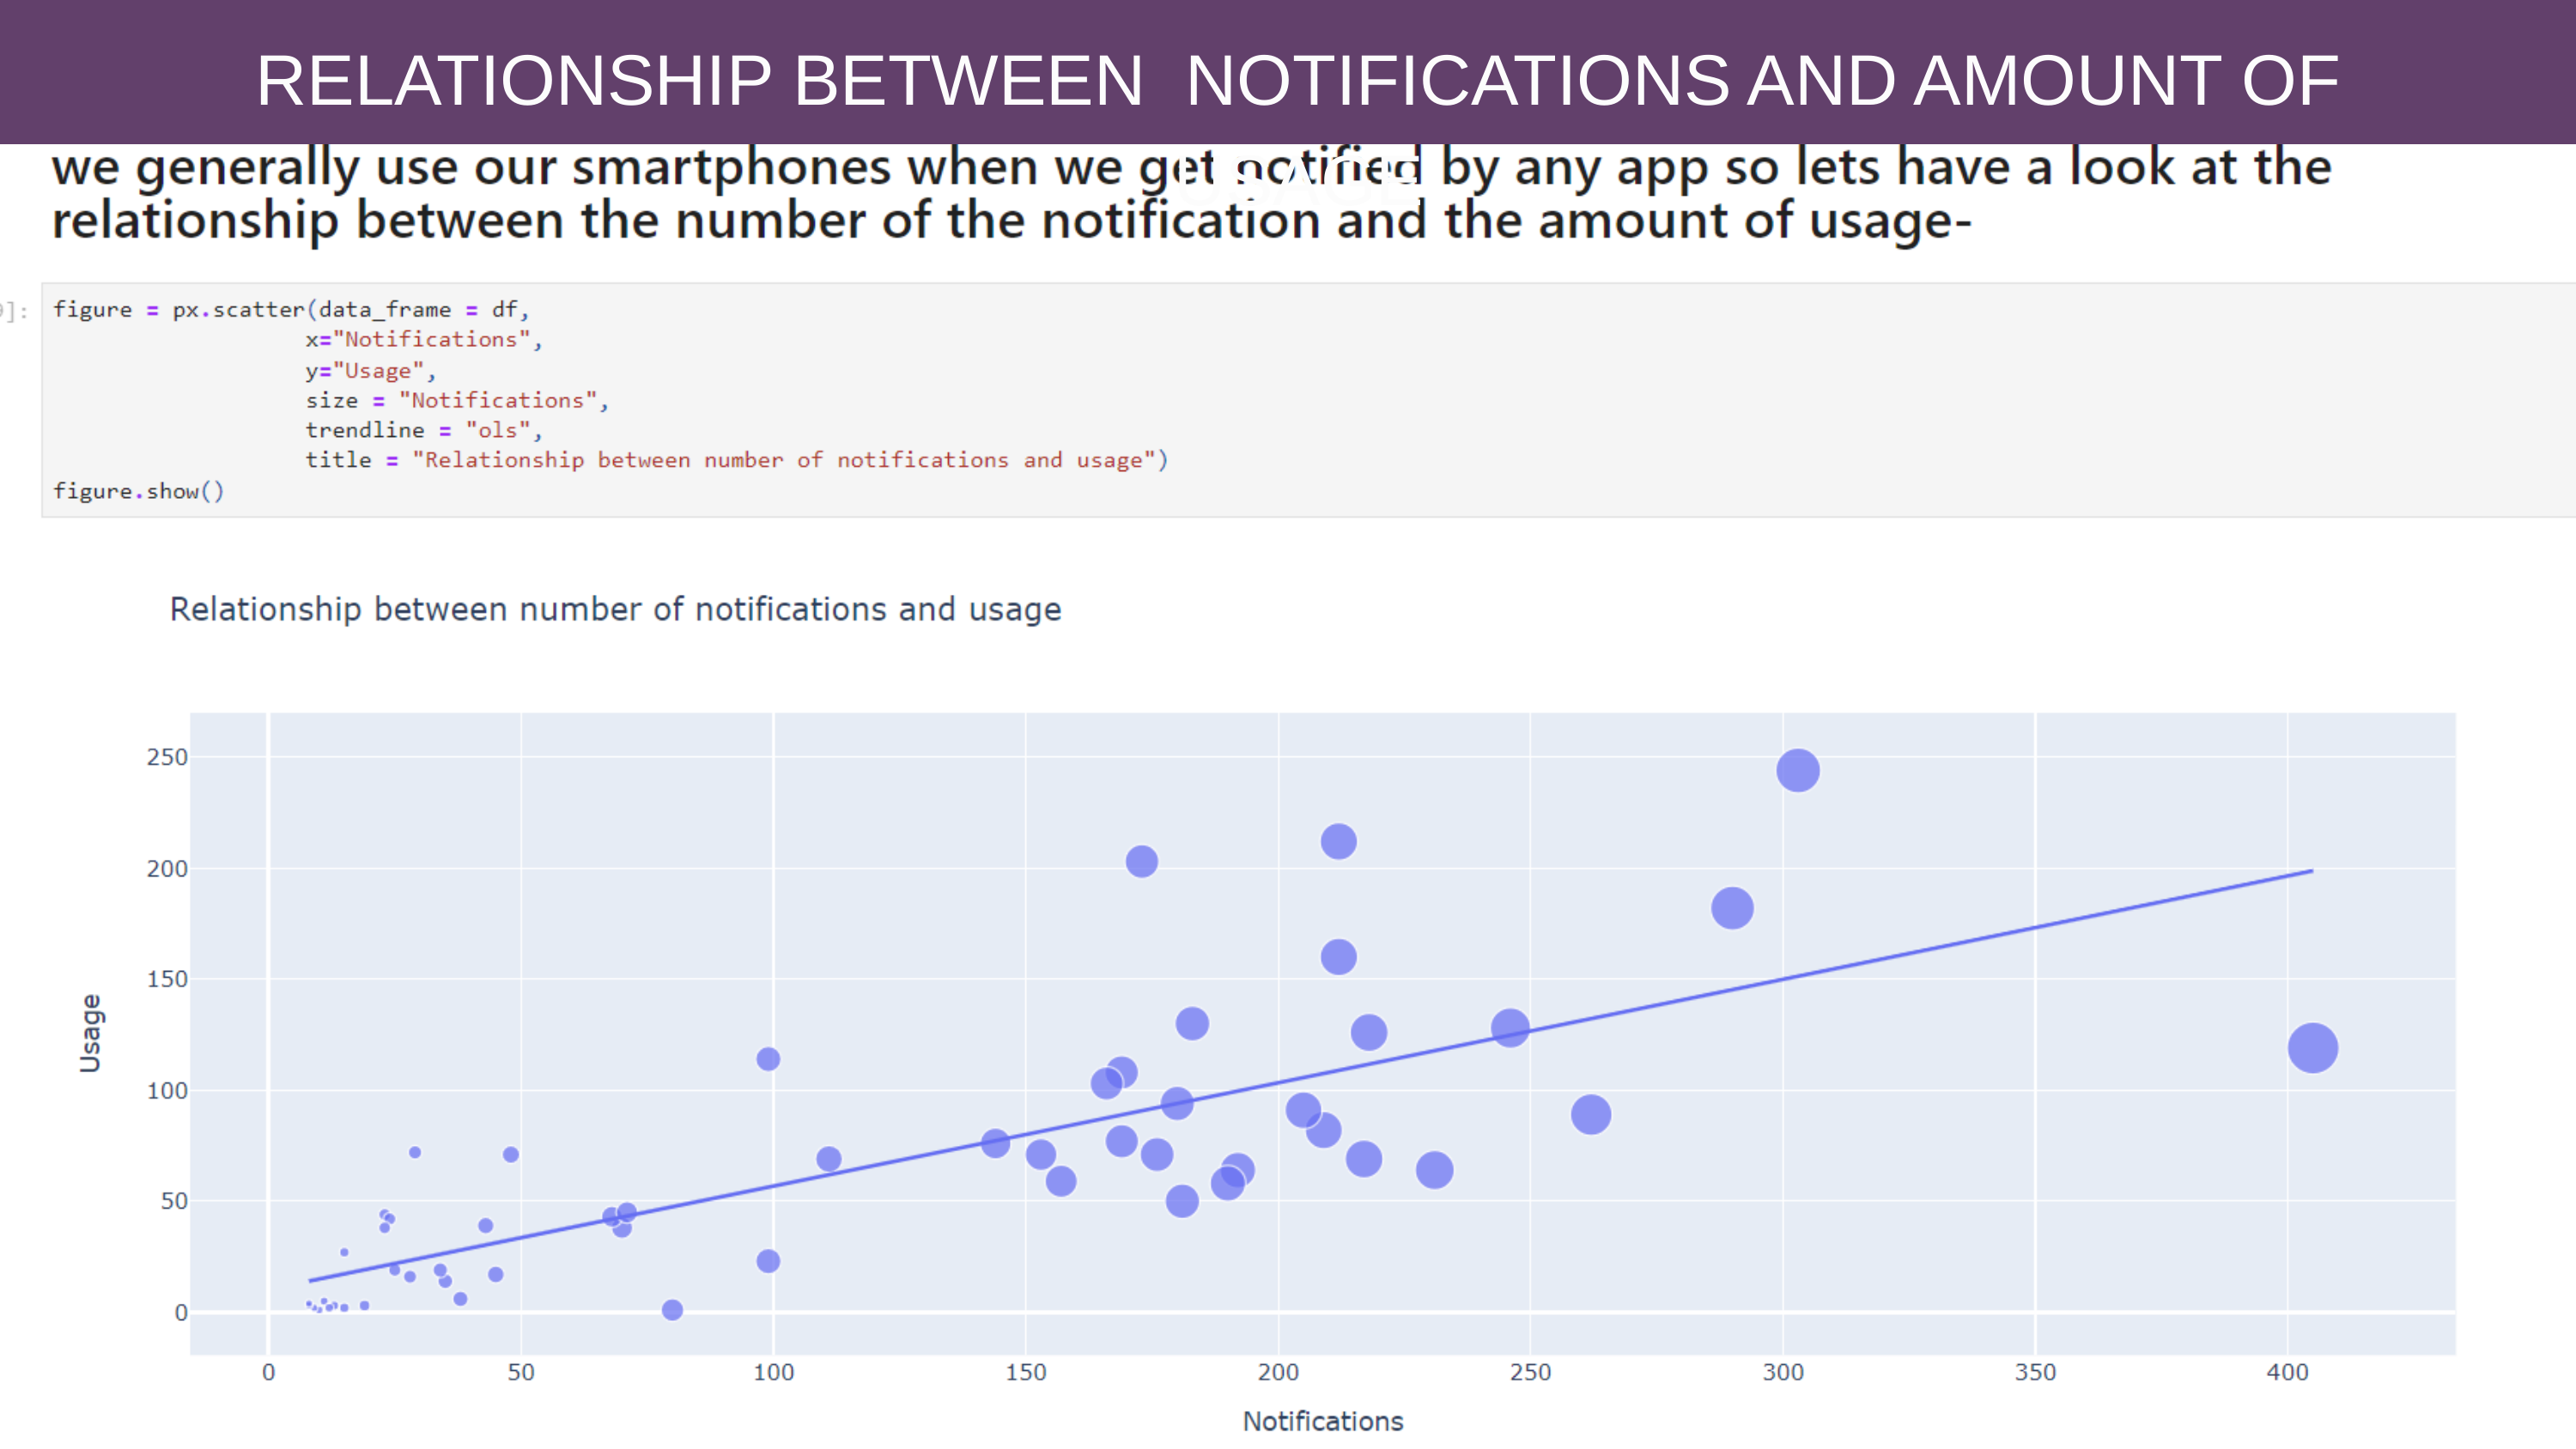

RELATIONSHIP BETWEEN  NOTIFICATIONS AND AMOUNT OF USAGE